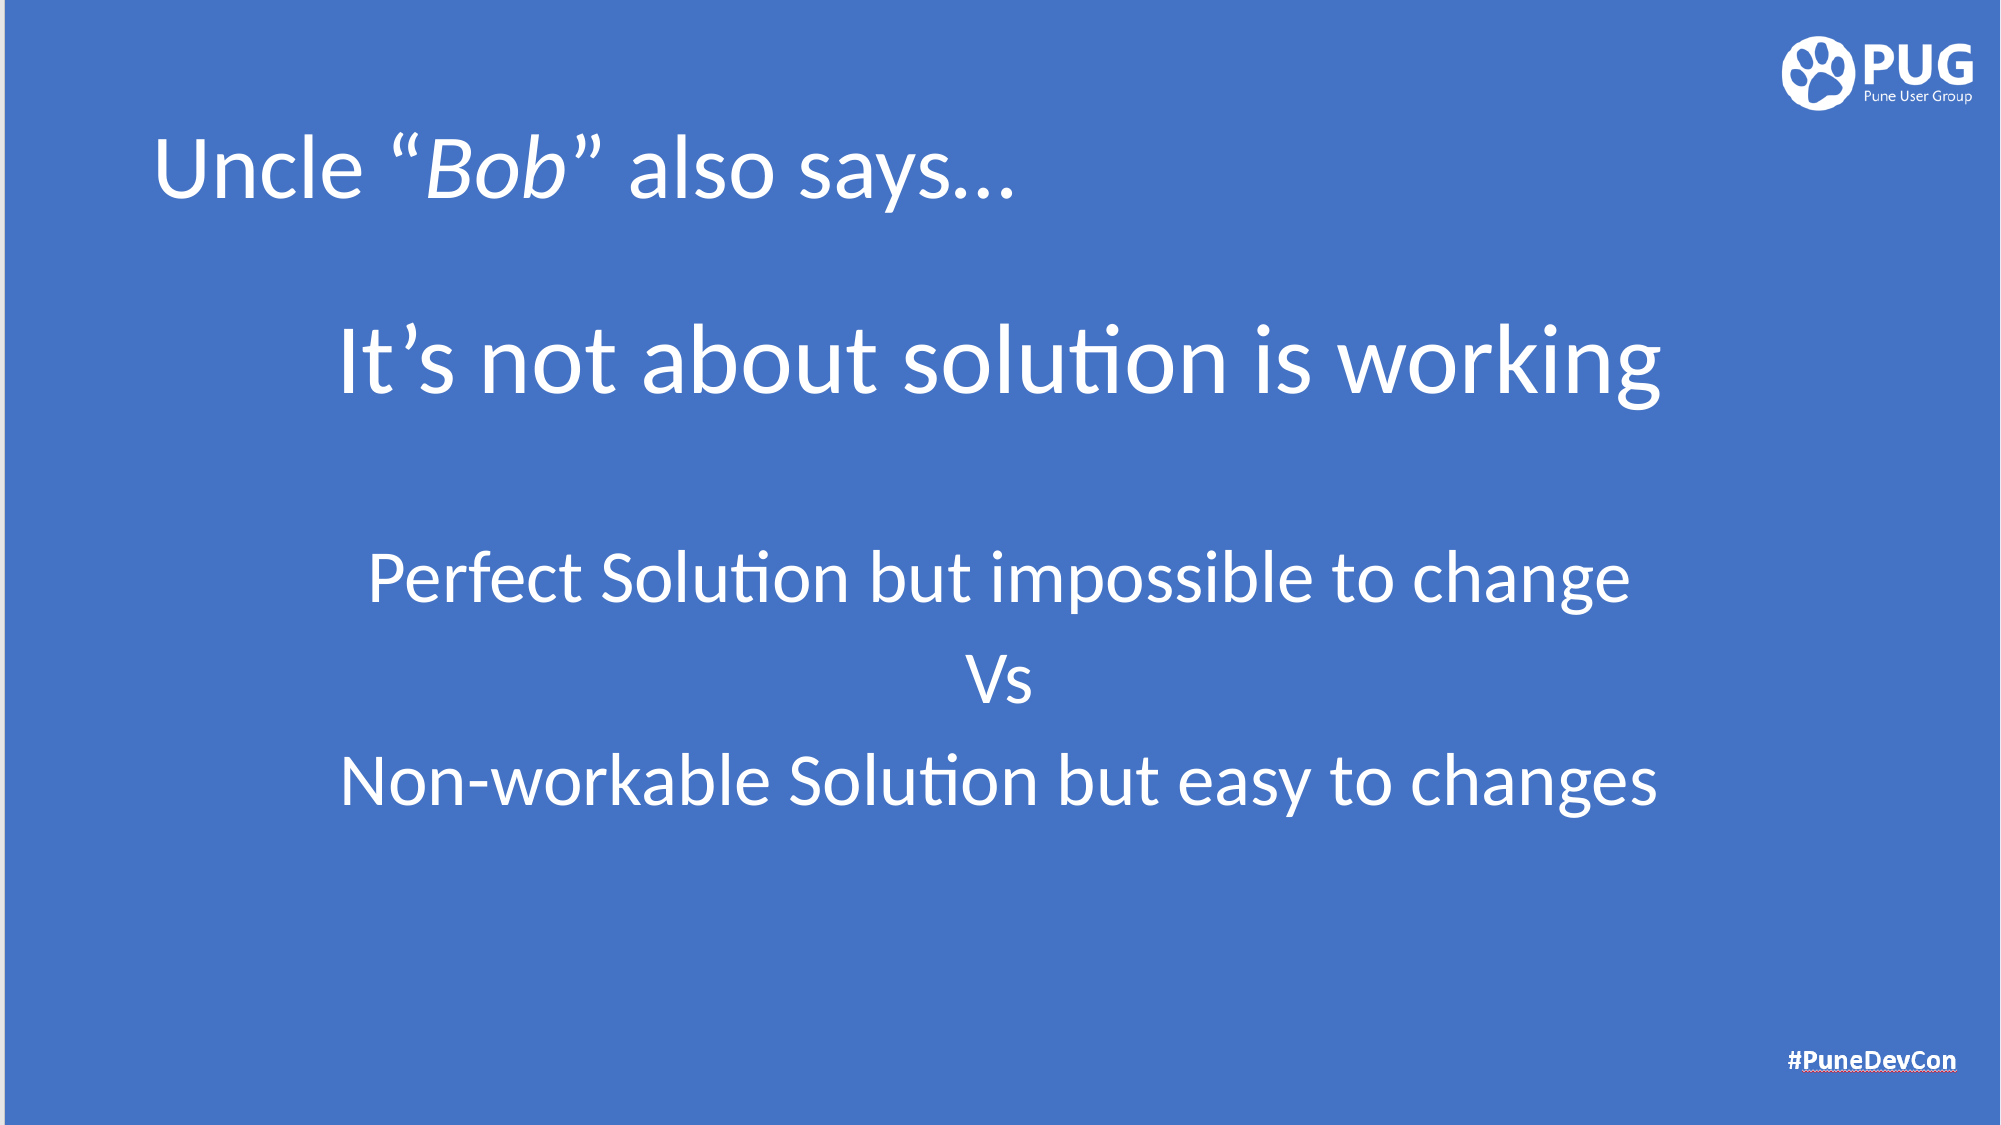

# Uncle “Bob” also says…
It’s not about solution is working

Perfect Solution but impossible to change
Vs
Non-workable Solution but easy to changes